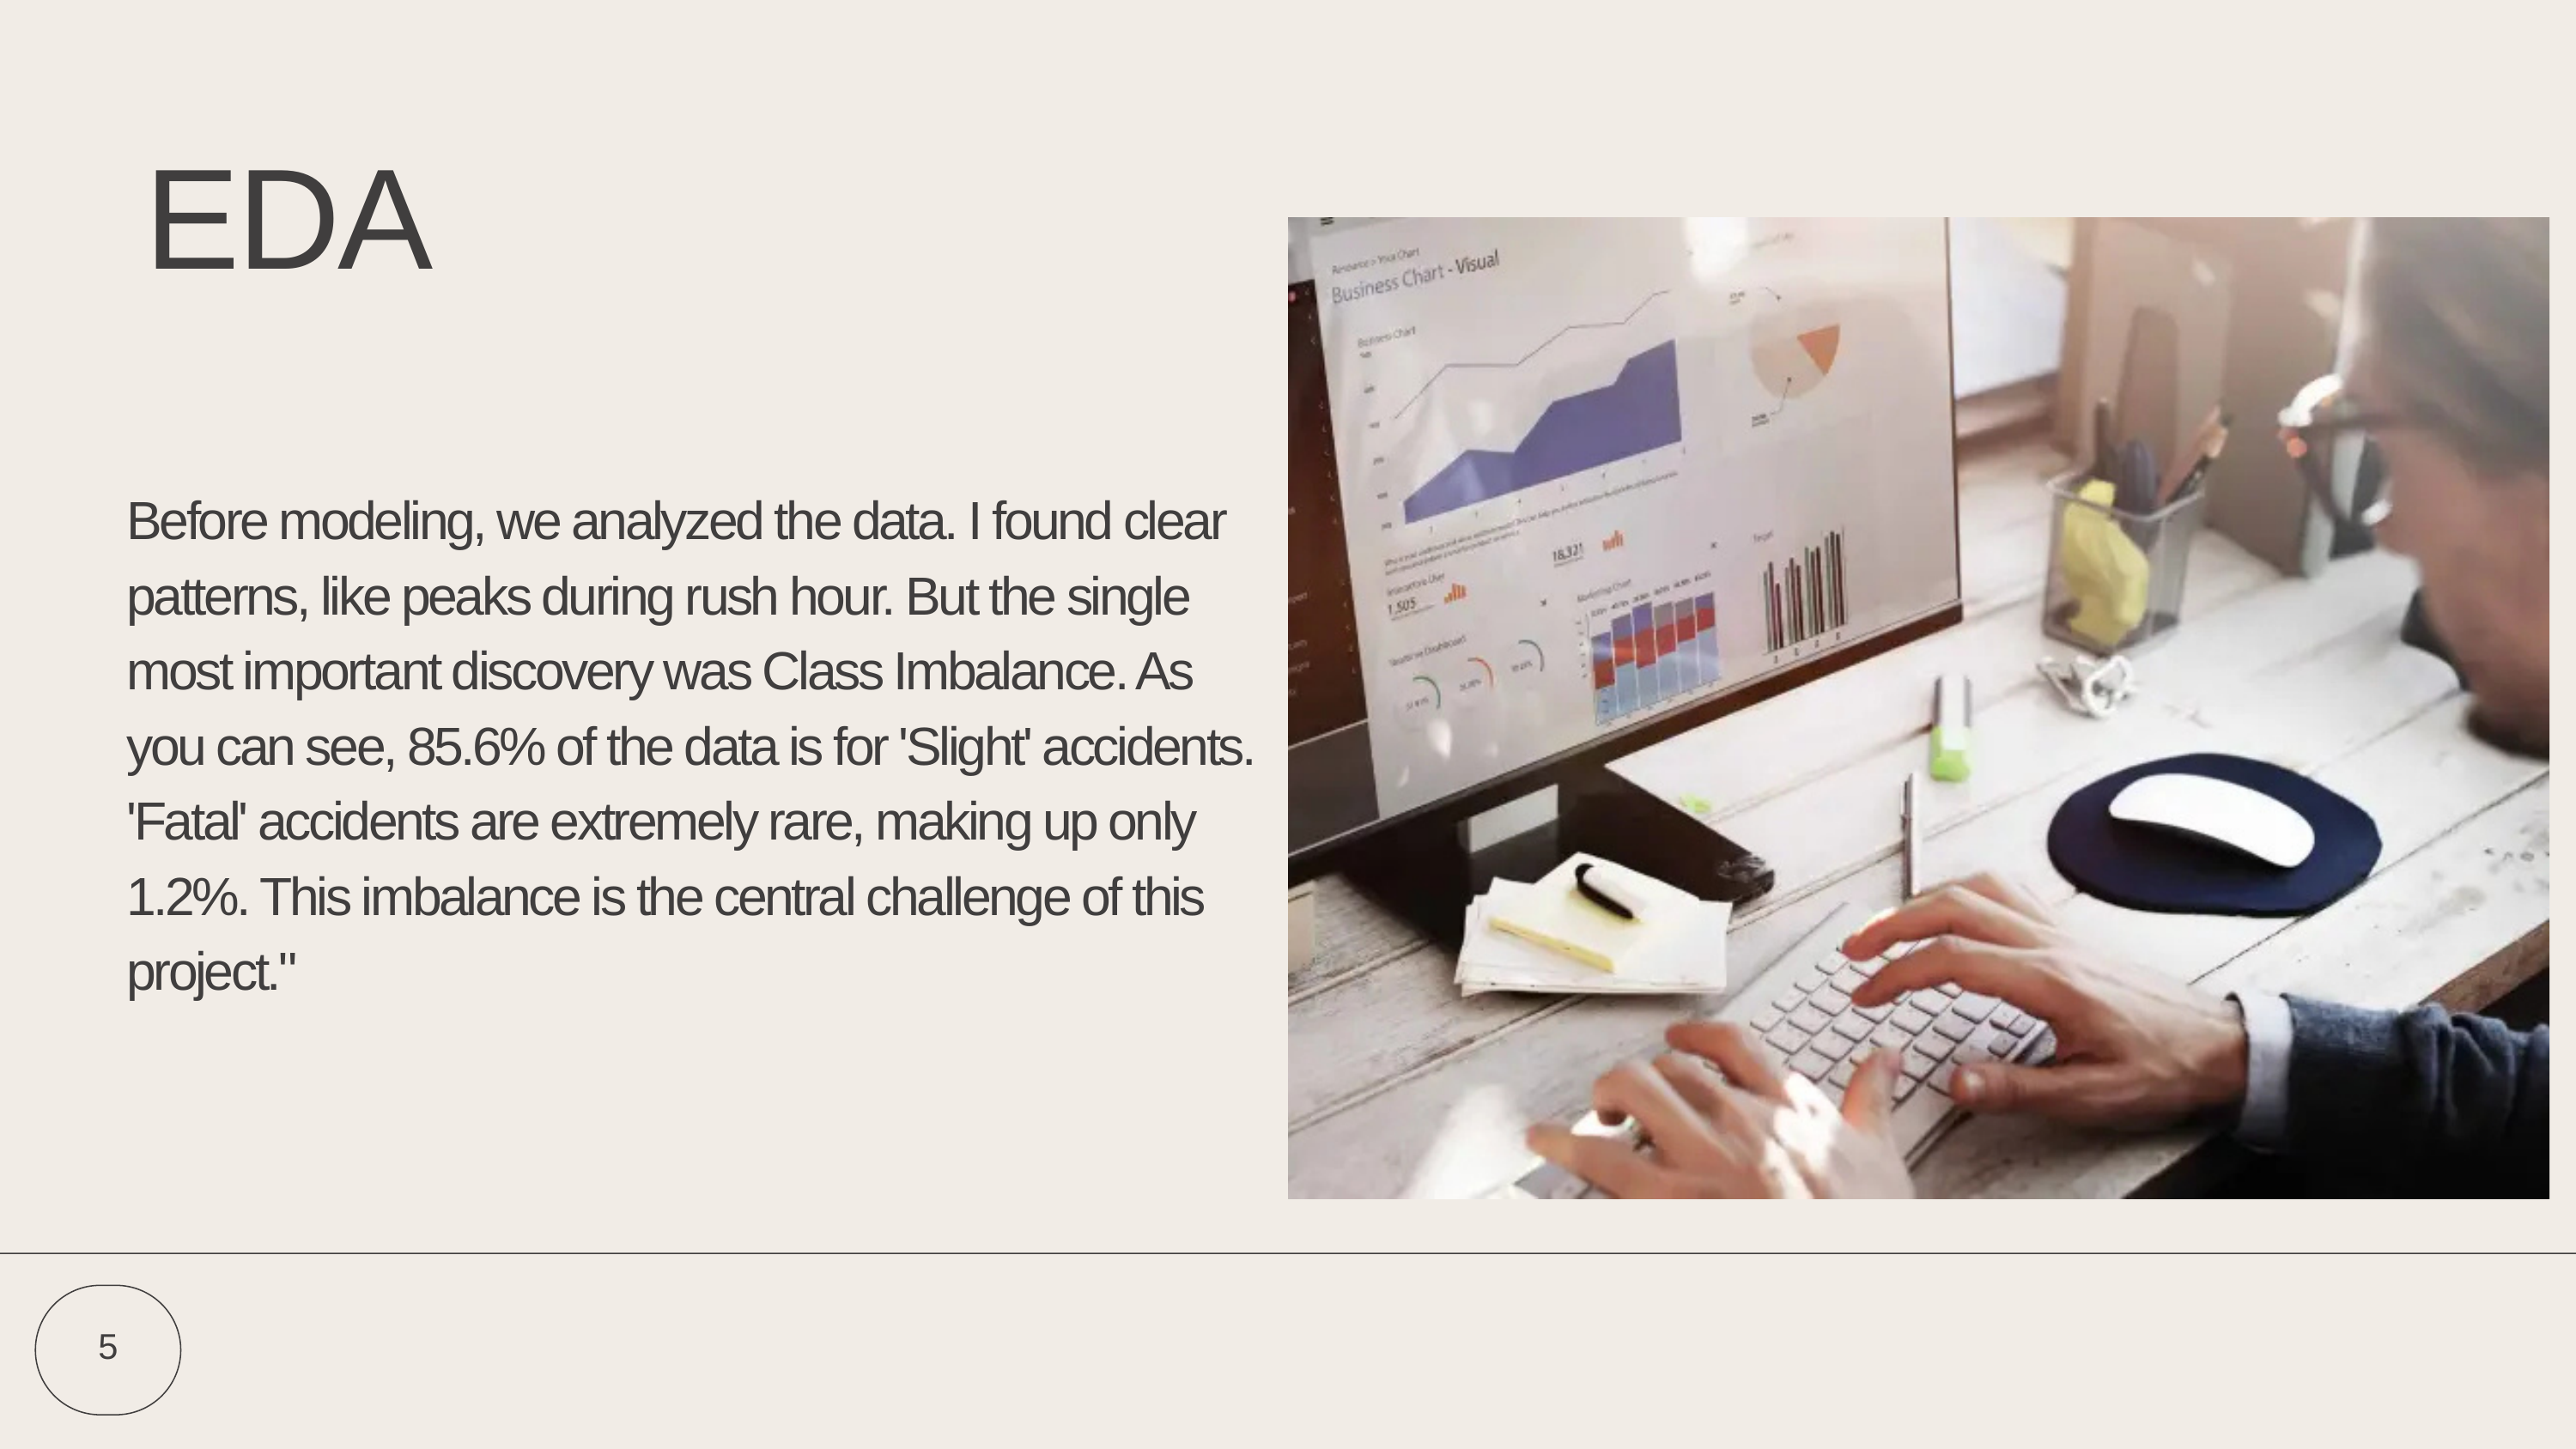

EDA

Before modeling, we analyzed the data. I found clear patterns, like peaks during rush hour. But the single most important discovery was Class Imbalance. As you can see, 85.6% of the data is for 'Slight' accidents. 'Fatal' accidents are extremely rare, making up only 1.2%. This imbalance is the central challenge of this project."

5